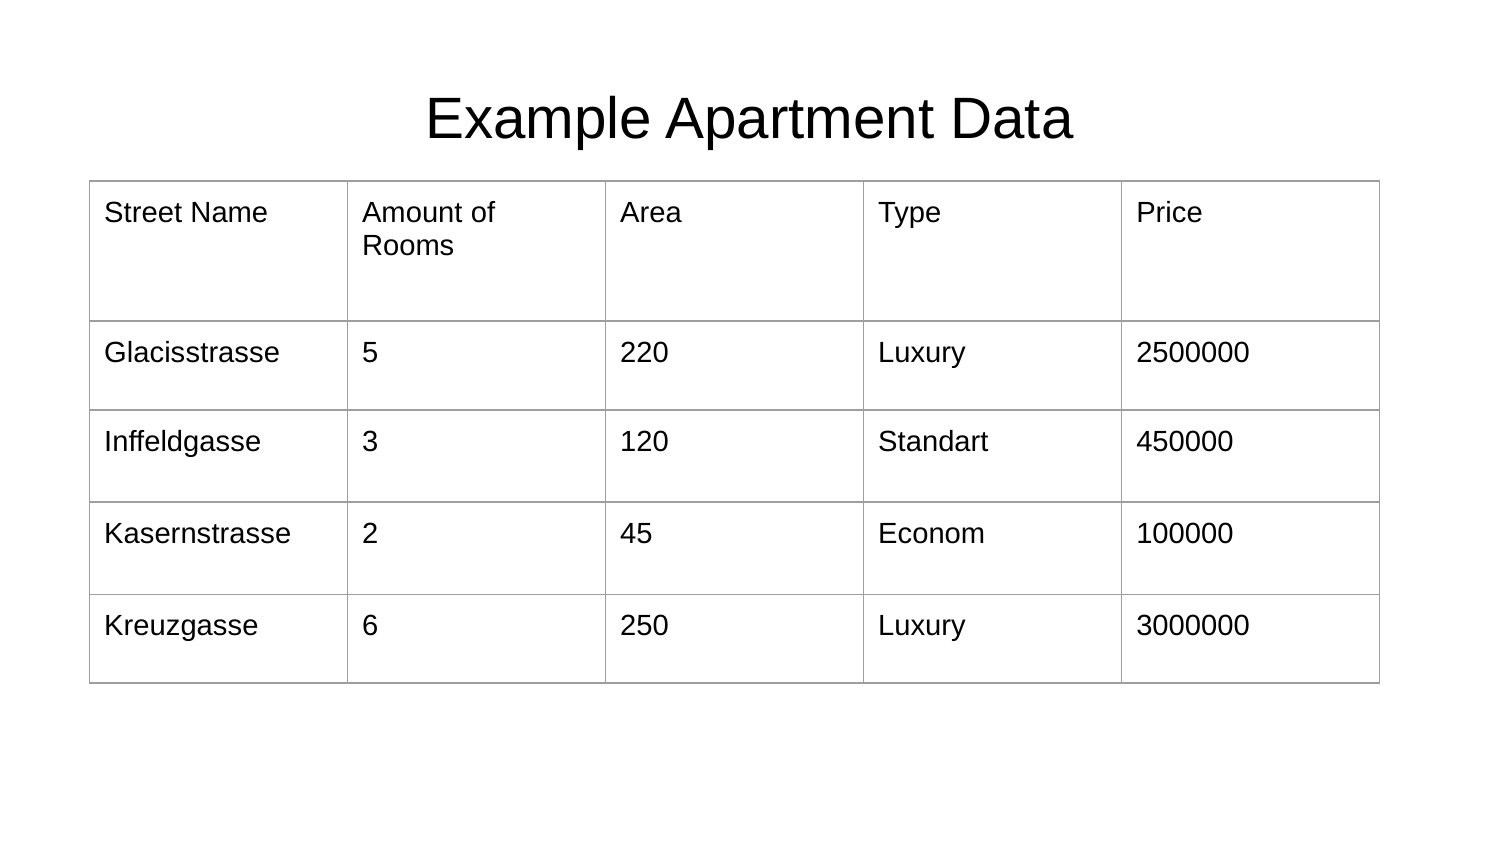

# Example Apartment Data
| Street Name | Amount of Rooms | Area | Type | Price |
| --- | --- | --- | --- | --- |
| Glacisstrasse | 5 | 220 | Luxury | 2500000 |
| Inffeldgasse | 3 | 120 | Standart | 450000 |
| Kasernstrasse | 2 | 45 | Econom | 100000 |
| Kreuzgasse | 6 | 250 | Luxury | 3000000 |